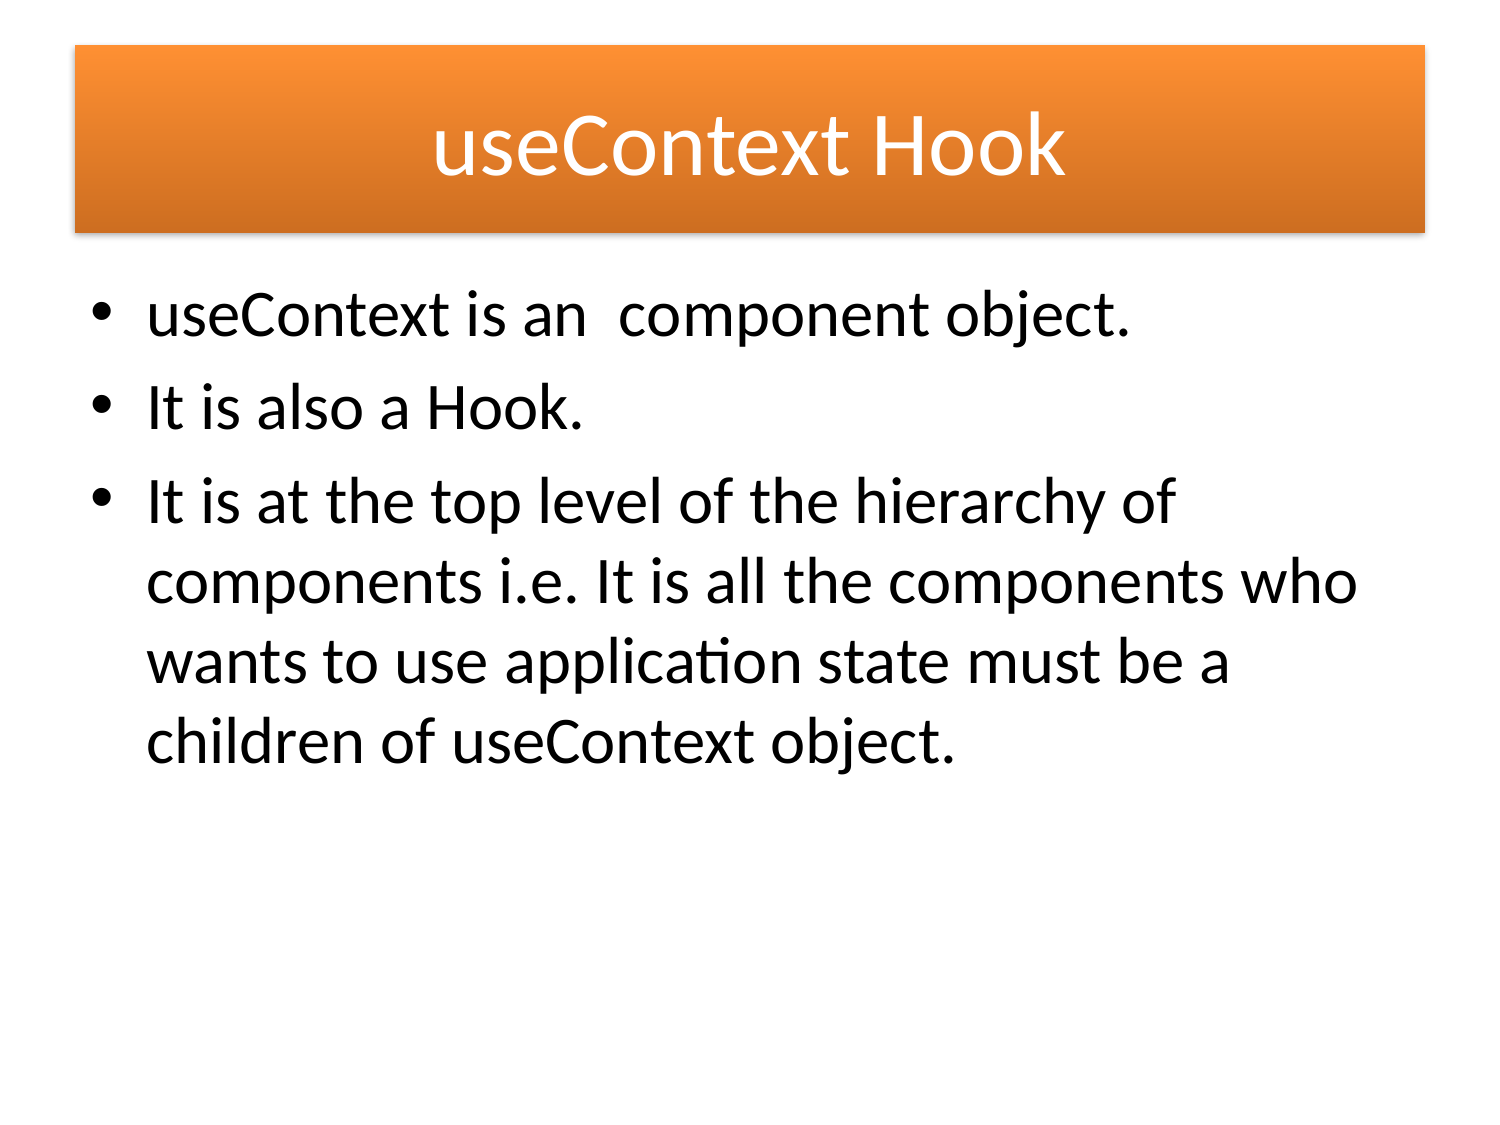

# useContext Hook
useContext is an  component object.
It is also a Hook.
It is at the top level of the hierarchy of components i.e. It is all the components who wants to use application state must be a children of useContext object.